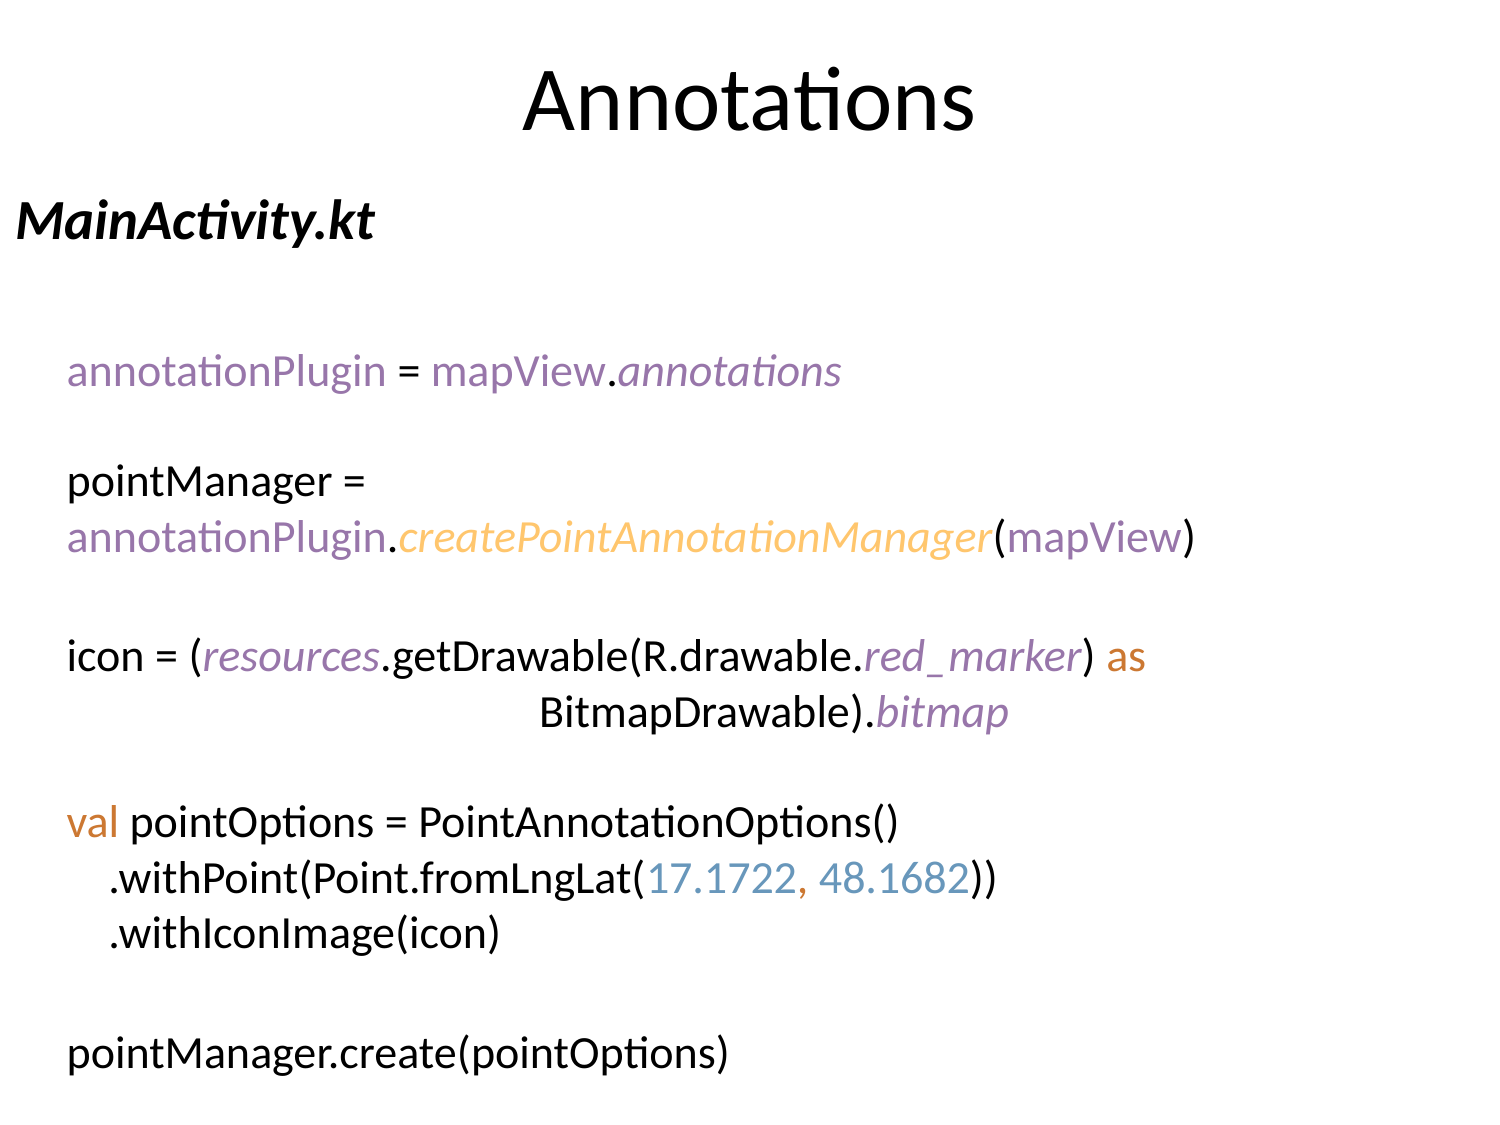

# Annotations
MainActivity.kt

	annotationPlugin = mapView.annotations
pointManager = 	      	annotationPlugin.createPointAnnotationManager(mapView)
icon = (resources.getDrawable(R.drawable.red_marker) as 		                                                                       BitmapDrawable).bitmap
val pointOptions = PointAnnotationOptions()
    .withPoint(Point.fromLngLat(17.1722, 48.1682))
    .withIconImage(icon)
pointManager.create(pointOptions)